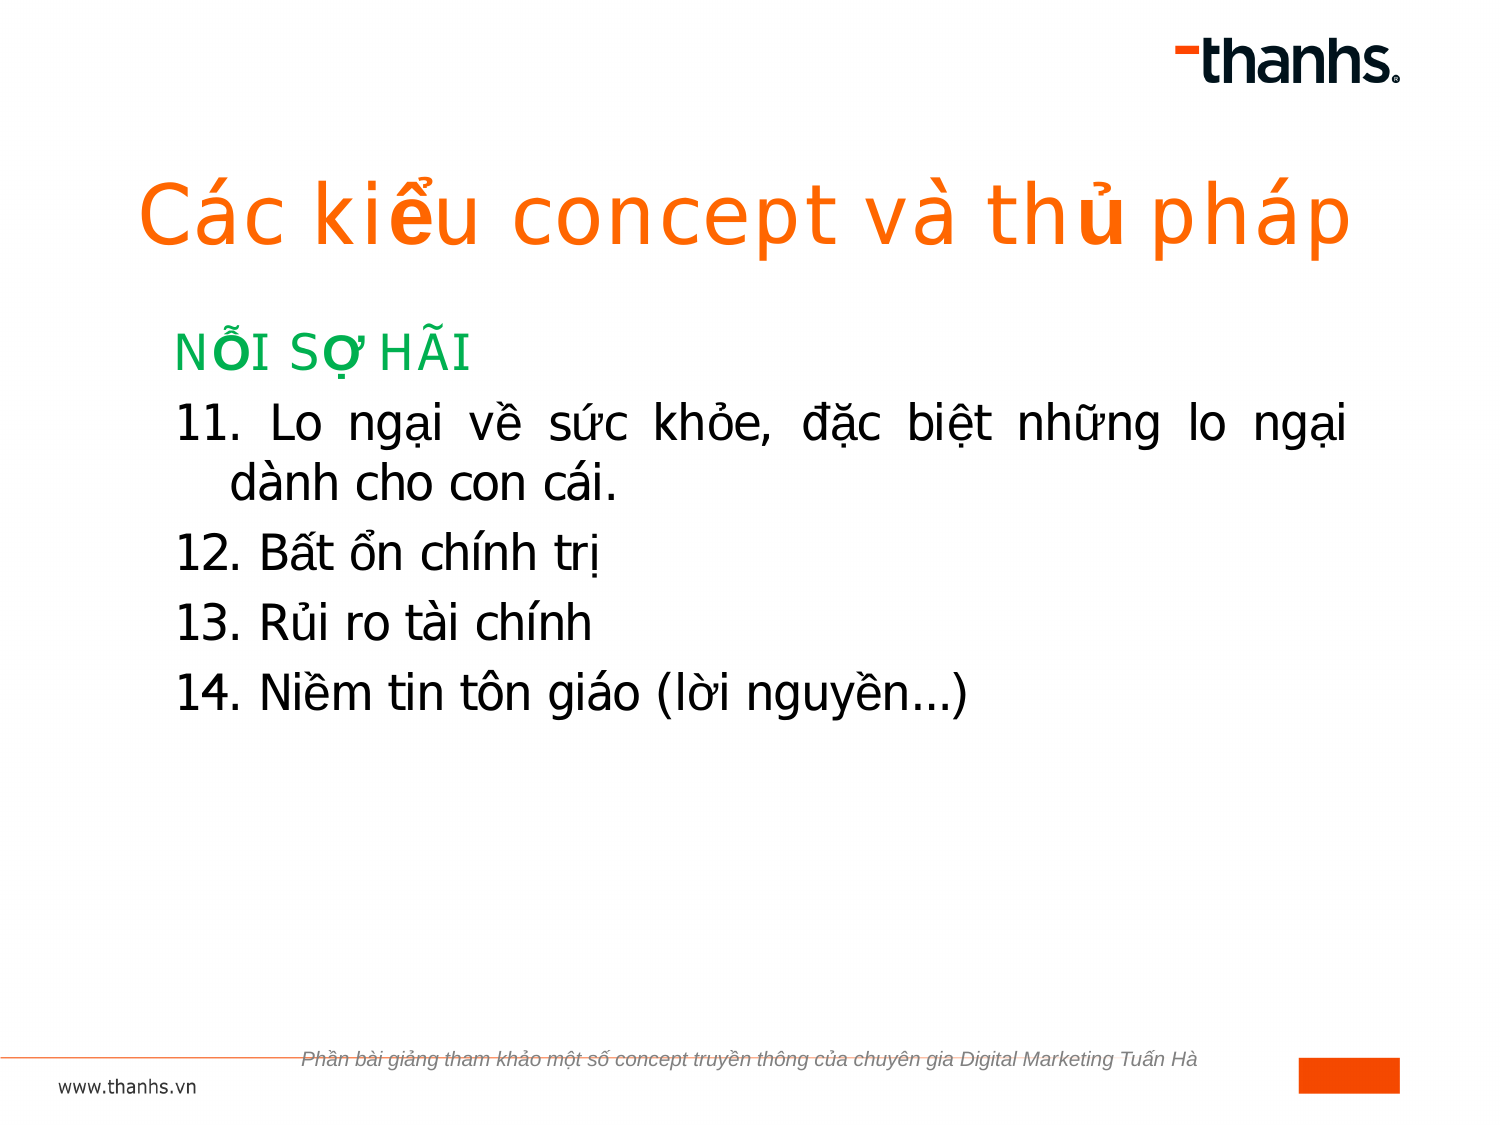

# Các kiểu concept và thủ pháp
NỖI SỢ HÃI
11. Lo ngại về sức khỏe, đặc biệt những lo ngại dành cho con cái.
12. Bất ổn chính trị
13. Rủi ro tài chính
14. Niềm tin tôn giáo (lời nguyền…)
Phần bài giảng tham khảo một số concept truyền thông của chuyên gia Digital Marketing Tuấn Hà